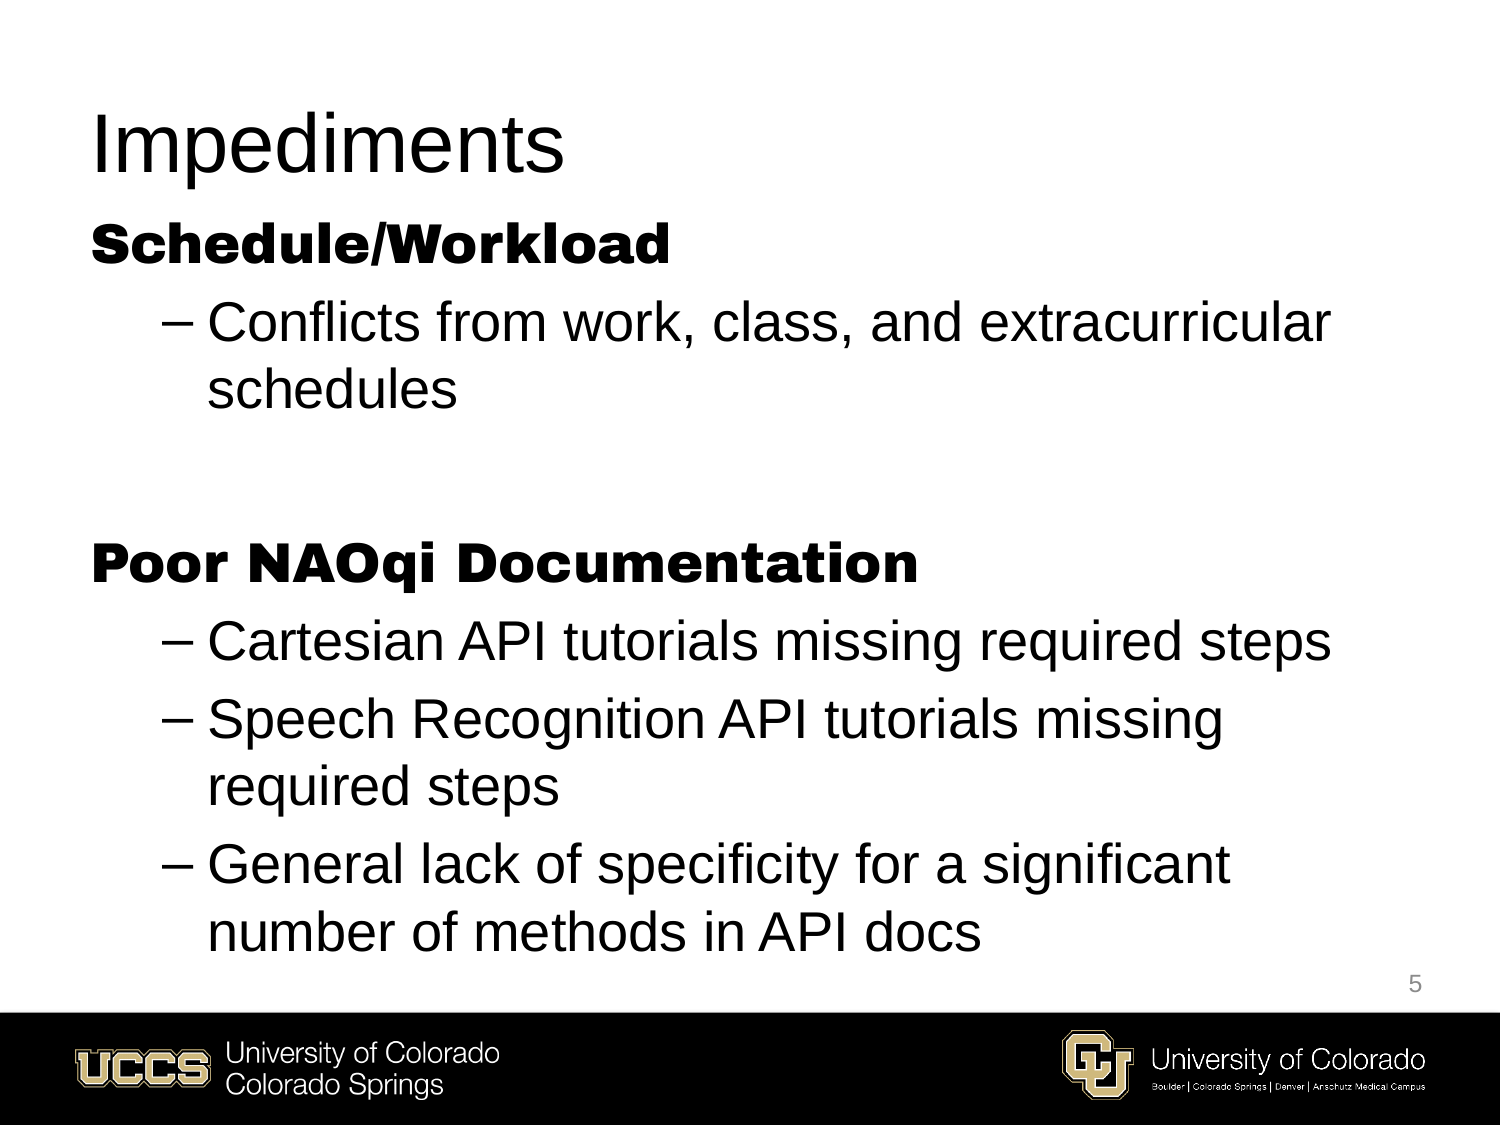

# Impediments
Schedule/Workload
Conflicts from work, class, and extracurricular schedules

Poor NAOqi Documentation
Cartesian API tutorials missing required steps
Speech Recognition API tutorials missing required steps
General lack of specificity for a significant number of methods in API docs
5